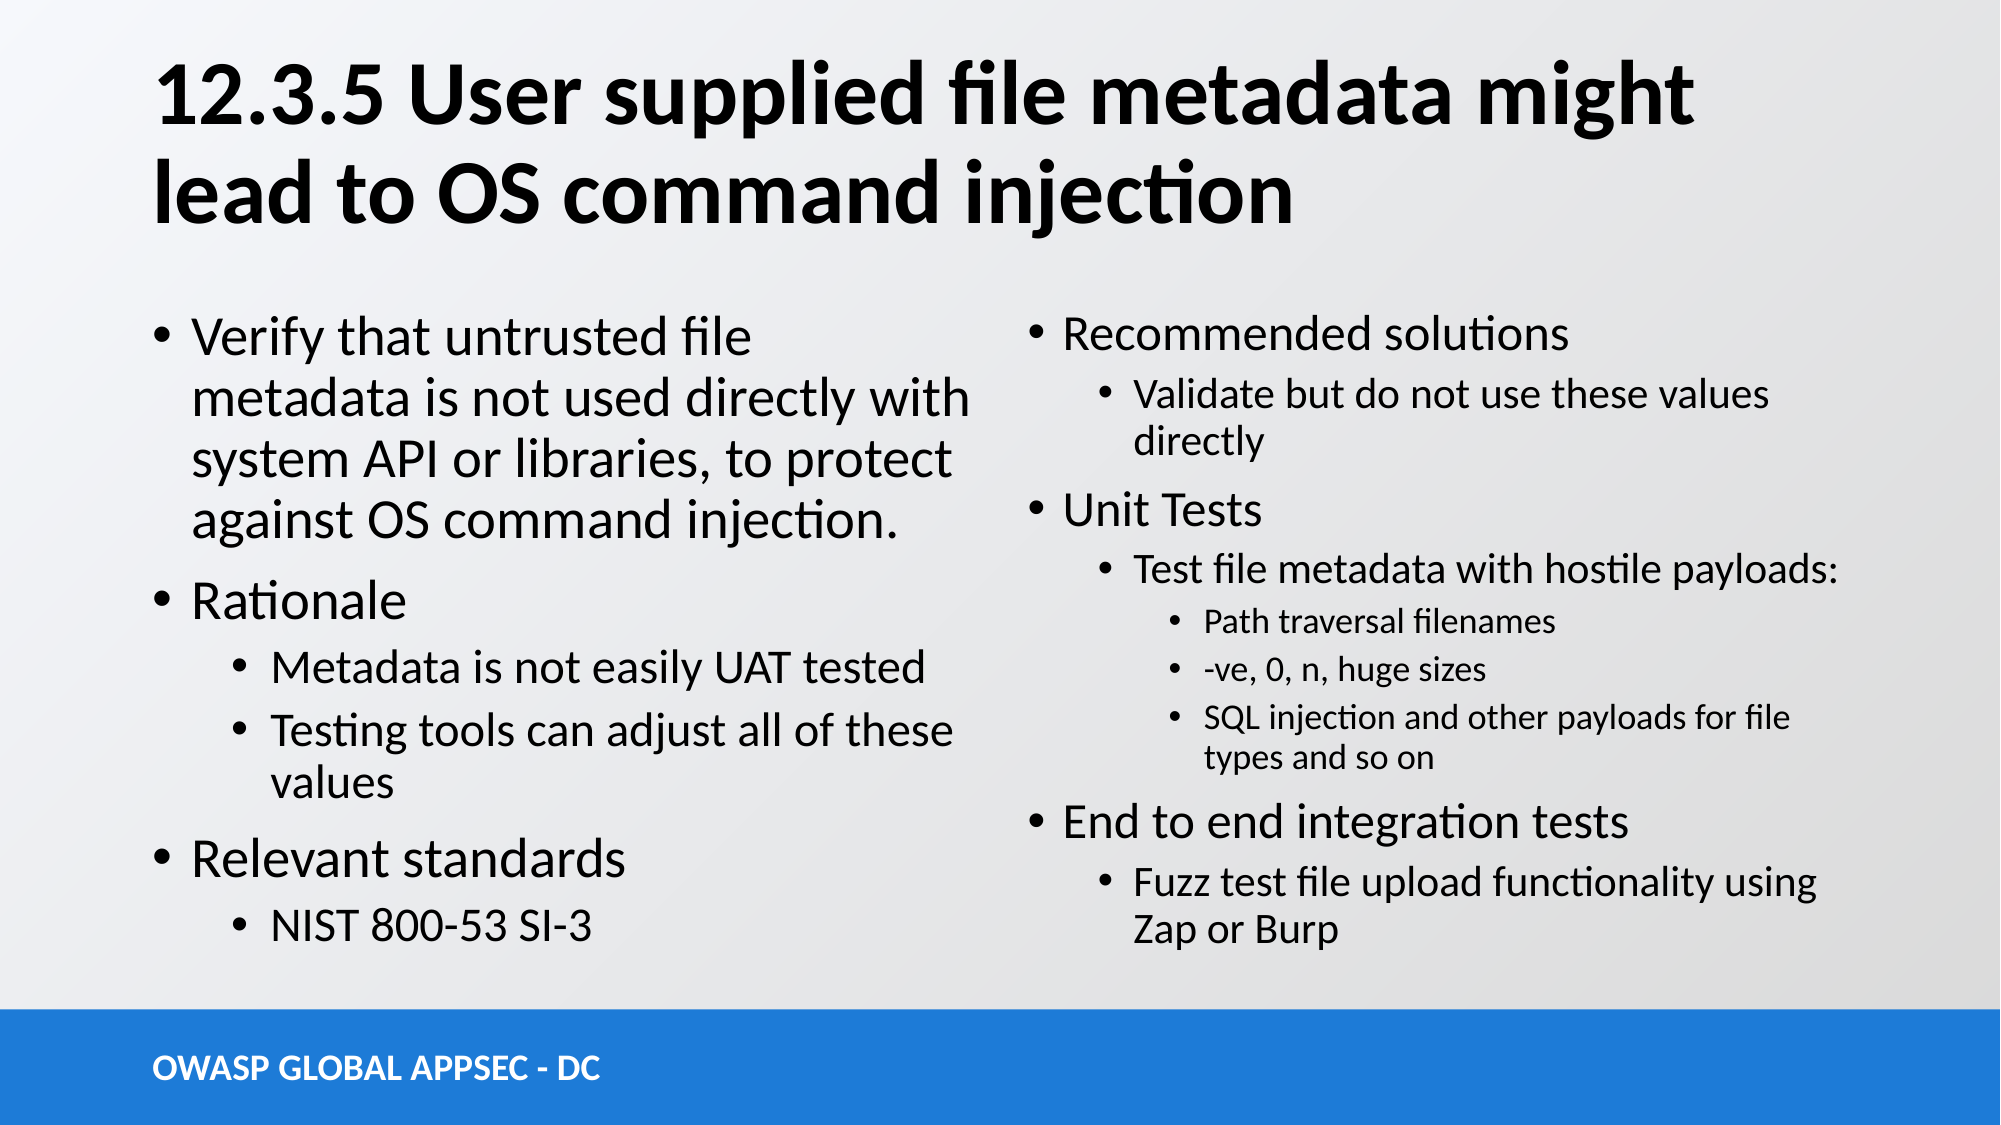

# 12.3.5 User supplied file metadata might lead to OS command injection
Verify that untrusted file metadata is not used directly with system API or libraries, to protect against OS command injection.
Rationale
Metadata is not easily UAT tested
Testing tools can adjust all of these values
Relevant standards
NIST 800-53 SI-3

Recommended solutions
Validate but do not use these values directly
Unit Tests
Test file metadata with hostile payloads:
Path traversal filenames
-ve, 0, n, huge sizes
SQL injection and other payloads for file types and so on
End to end integration tests
Fuzz test file upload functionality using Zap or Burp